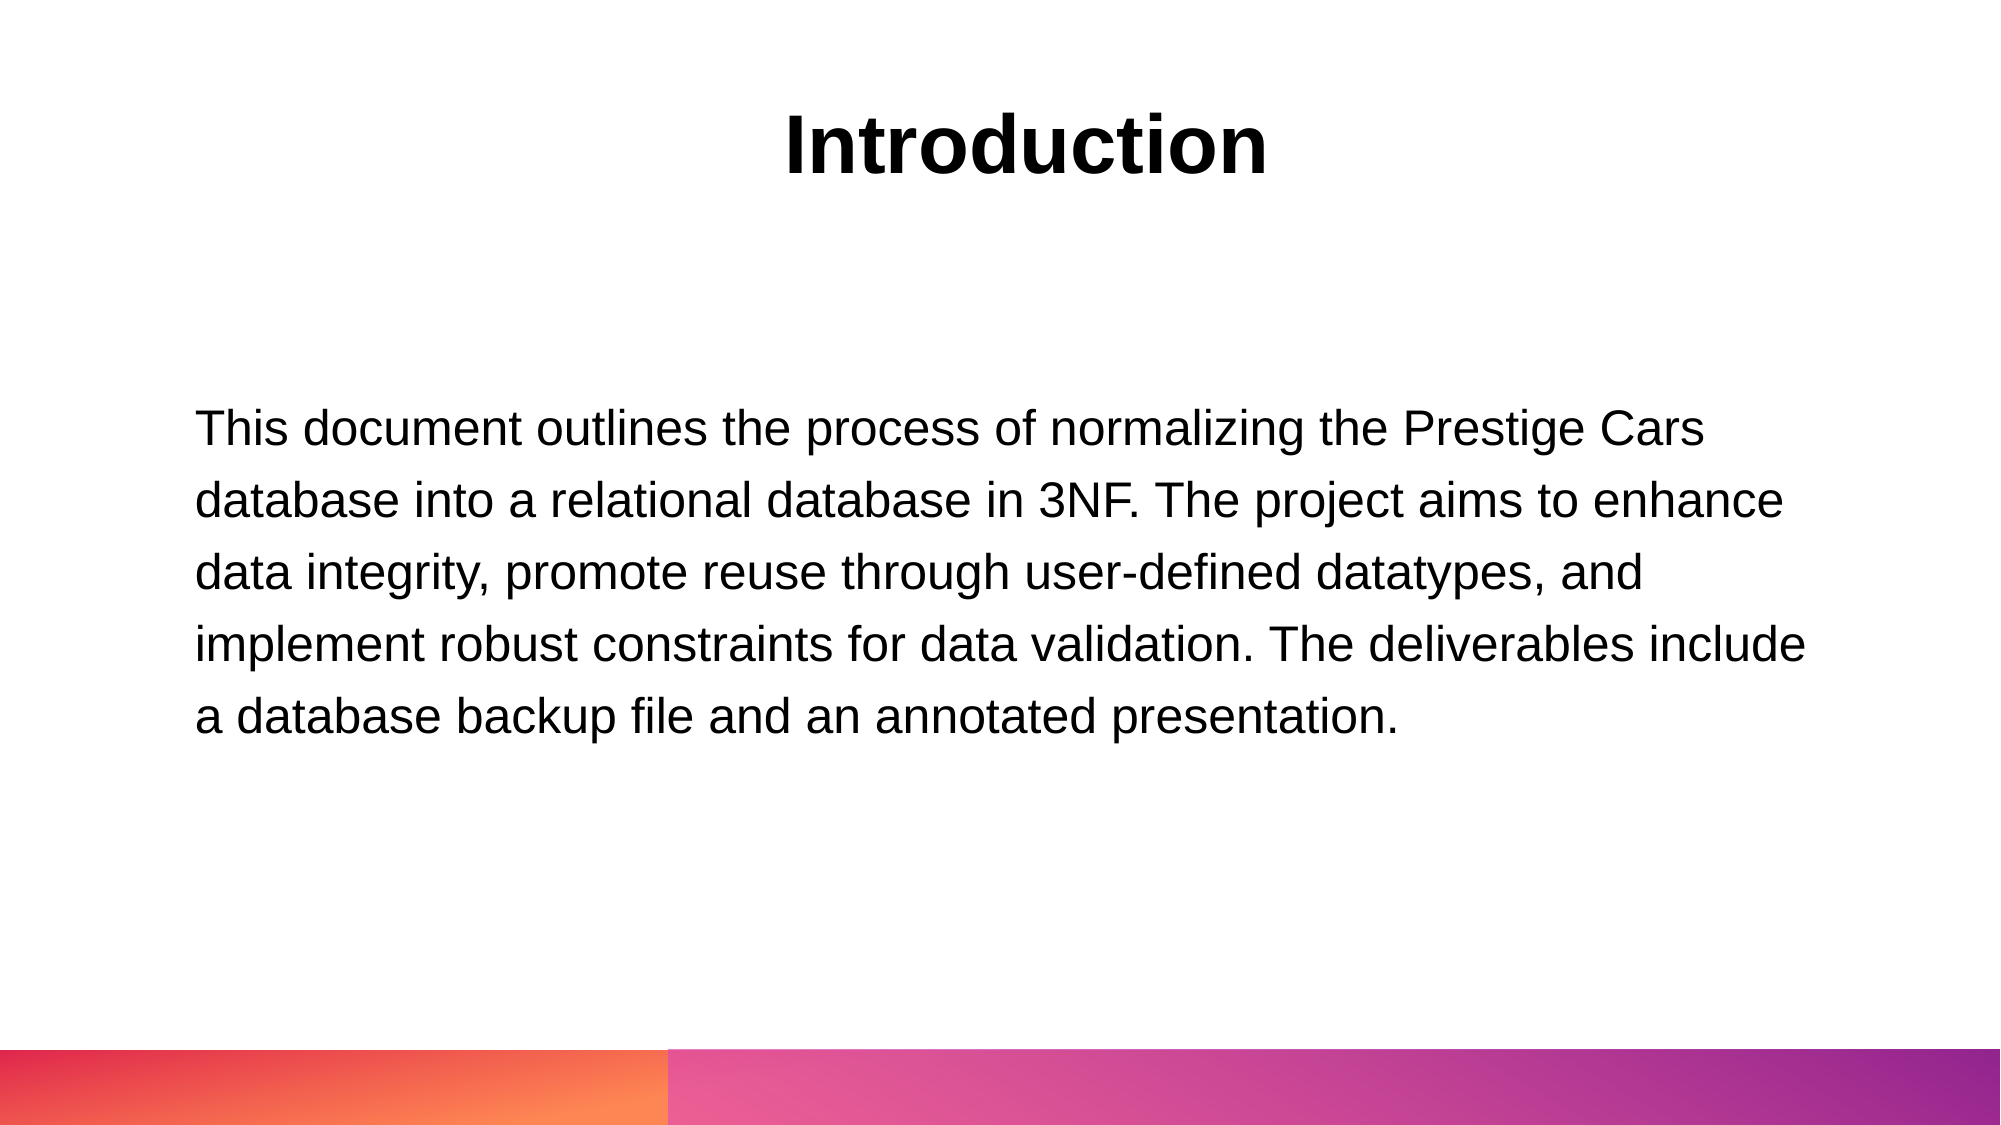

# Introduction
This document outlines the process of normalizing the Prestige Cars database into a relational database in 3NF. The project aims to enhance data integrity, promote reuse through user-defined datatypes, and implement robust constraints for data validation. The deliverables include a database backup file and an annotated presentation.